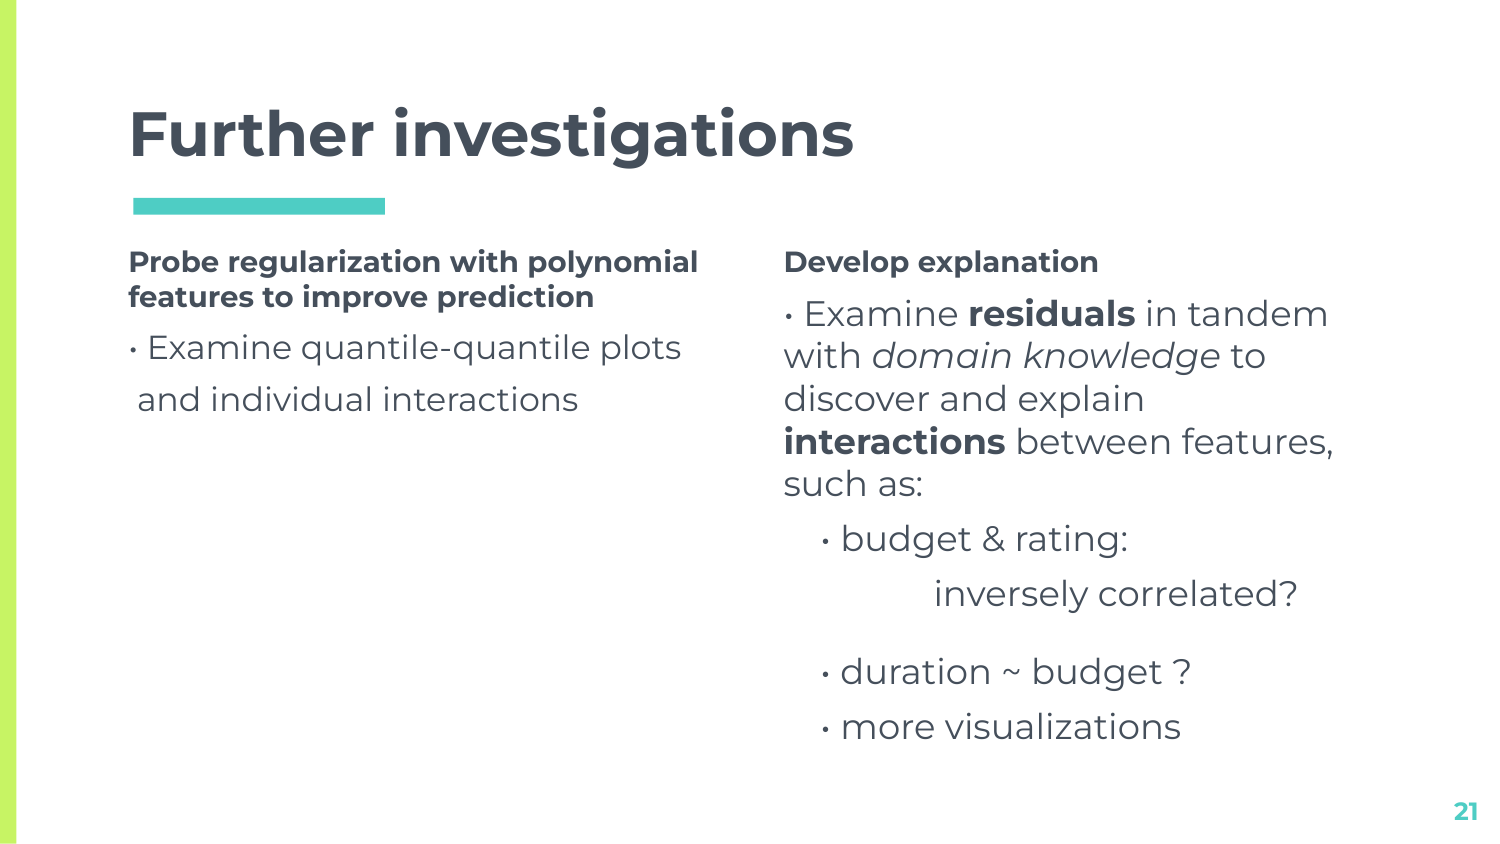

# Further investigations
Develop explanation
• Examine residuals in tandem with domain knowledge to discover and explain interactions between features, such as:
    • budget & rating:
 	inversely correlated?

    • duration ~ budget ?
    • more visualizations
Probe regularization with polynomial features to improve prediction
• Examine quantile-quantile plots
 and individual interactions
21